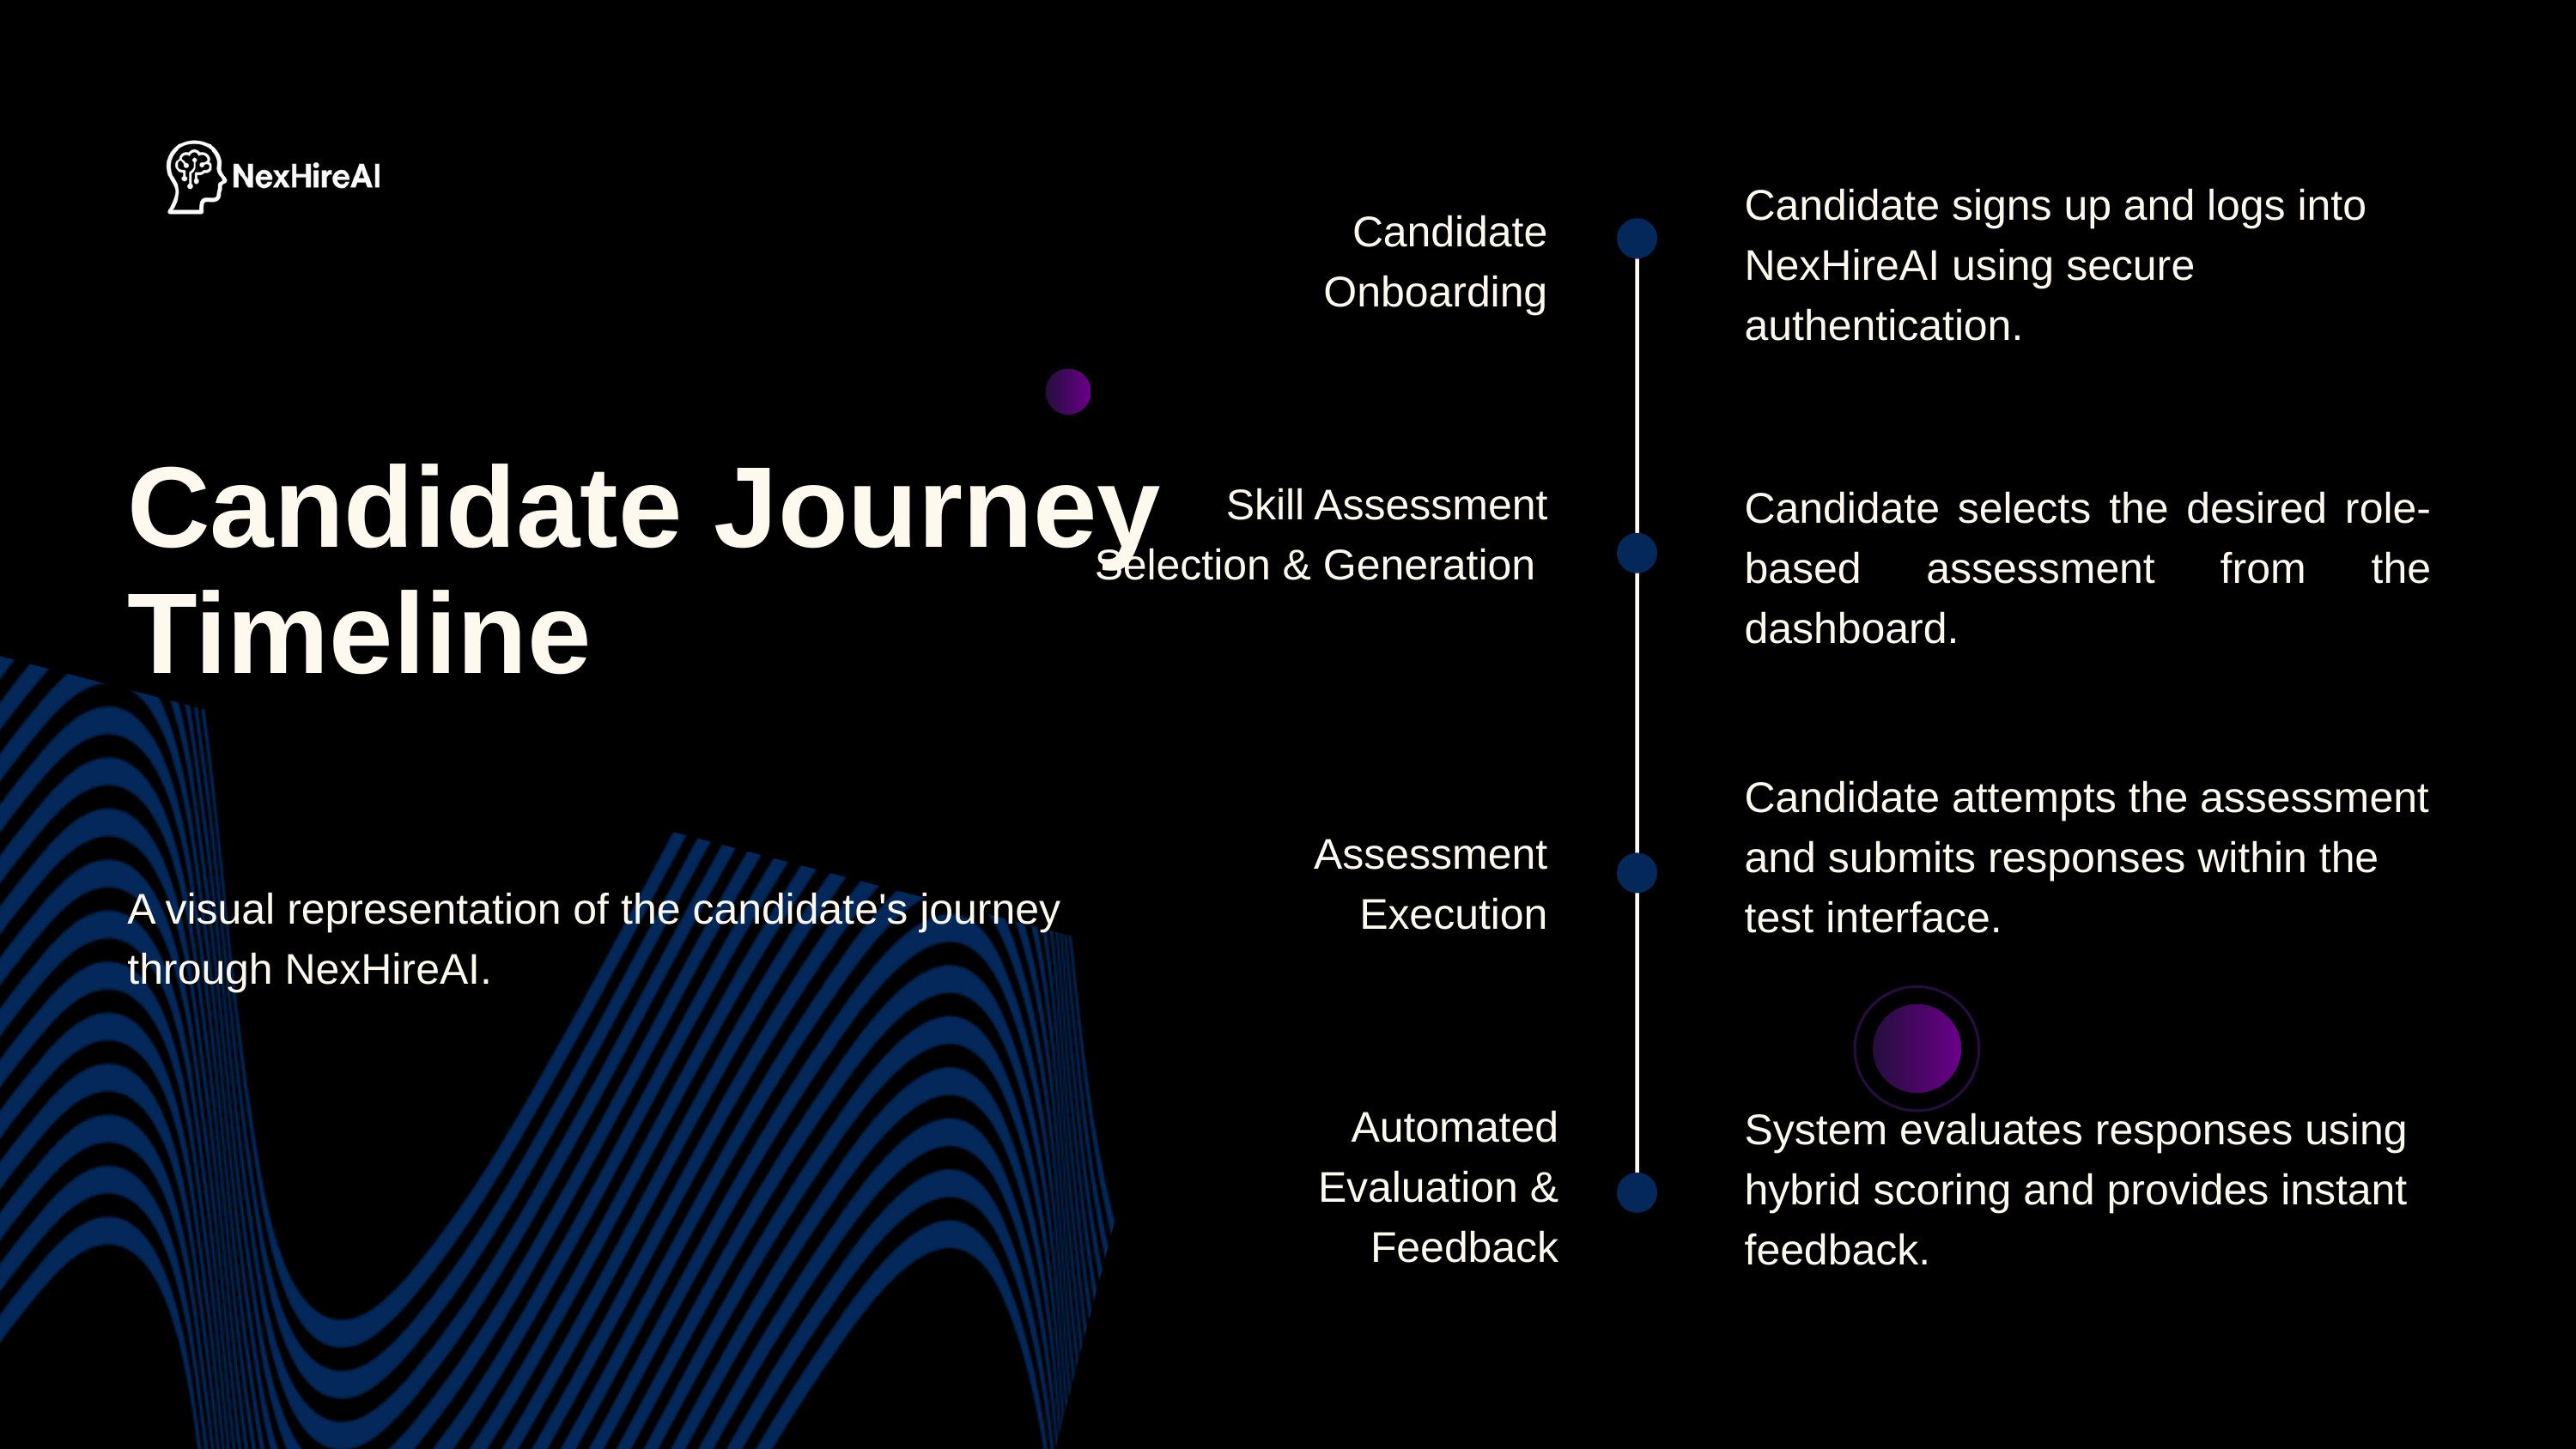

Candidate signs up and logs into NexHireAI using secure authentication.
 Candidate Onboarding

Candidate selects the desired role-based assessment from the dashboard.

Candidate Journey Timeline
A visual representation of the candidate's journey through NexHireAI.
Skill Assessment Selection & Generation

Candidate attempts the assessment and submits responses within the test interface.
Assessment Execution

Automated Evaluation & Feedback
System evaluates responses using hybrid scoring and provides instant feedback.